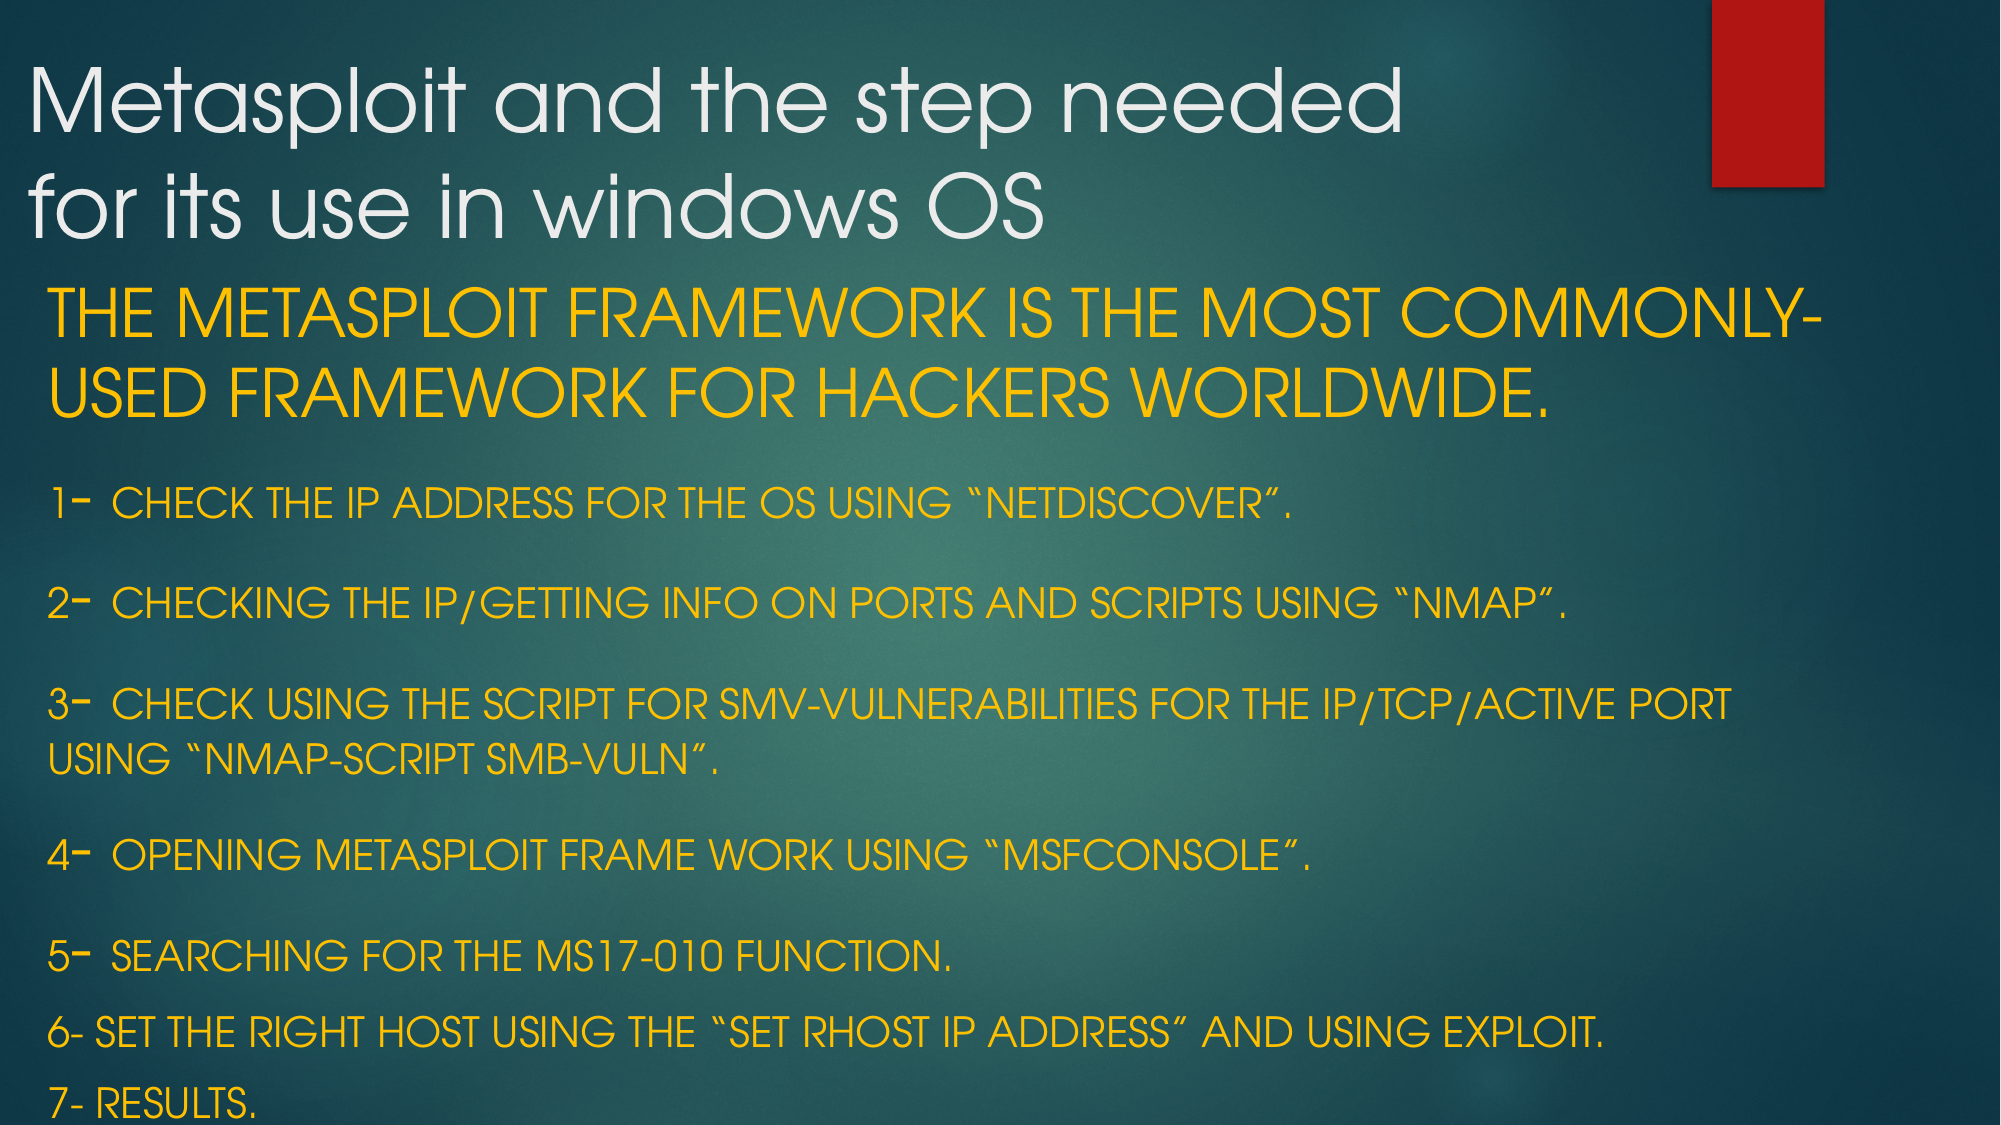

# Metasploit and the step needed for its use in windows OS
The Metasploit Framework is the most commonly-used framework for hackers worldwide.
1- Check the ip address for the OS using “netdiscover”.
2- Checking the IP/getting info on ports and Scripts using “Nmap”.
3- Check using the script for SMV-vulnerabilities for the IP/TCP/Active Port using “nmap-Script smb-vuln”.
4- opening metasploit frame work using “msfconsole”.
5- searching for the ms17-010 function.
6- Set the right host using the “set rhost ip address” and using exploit.
7- Results.